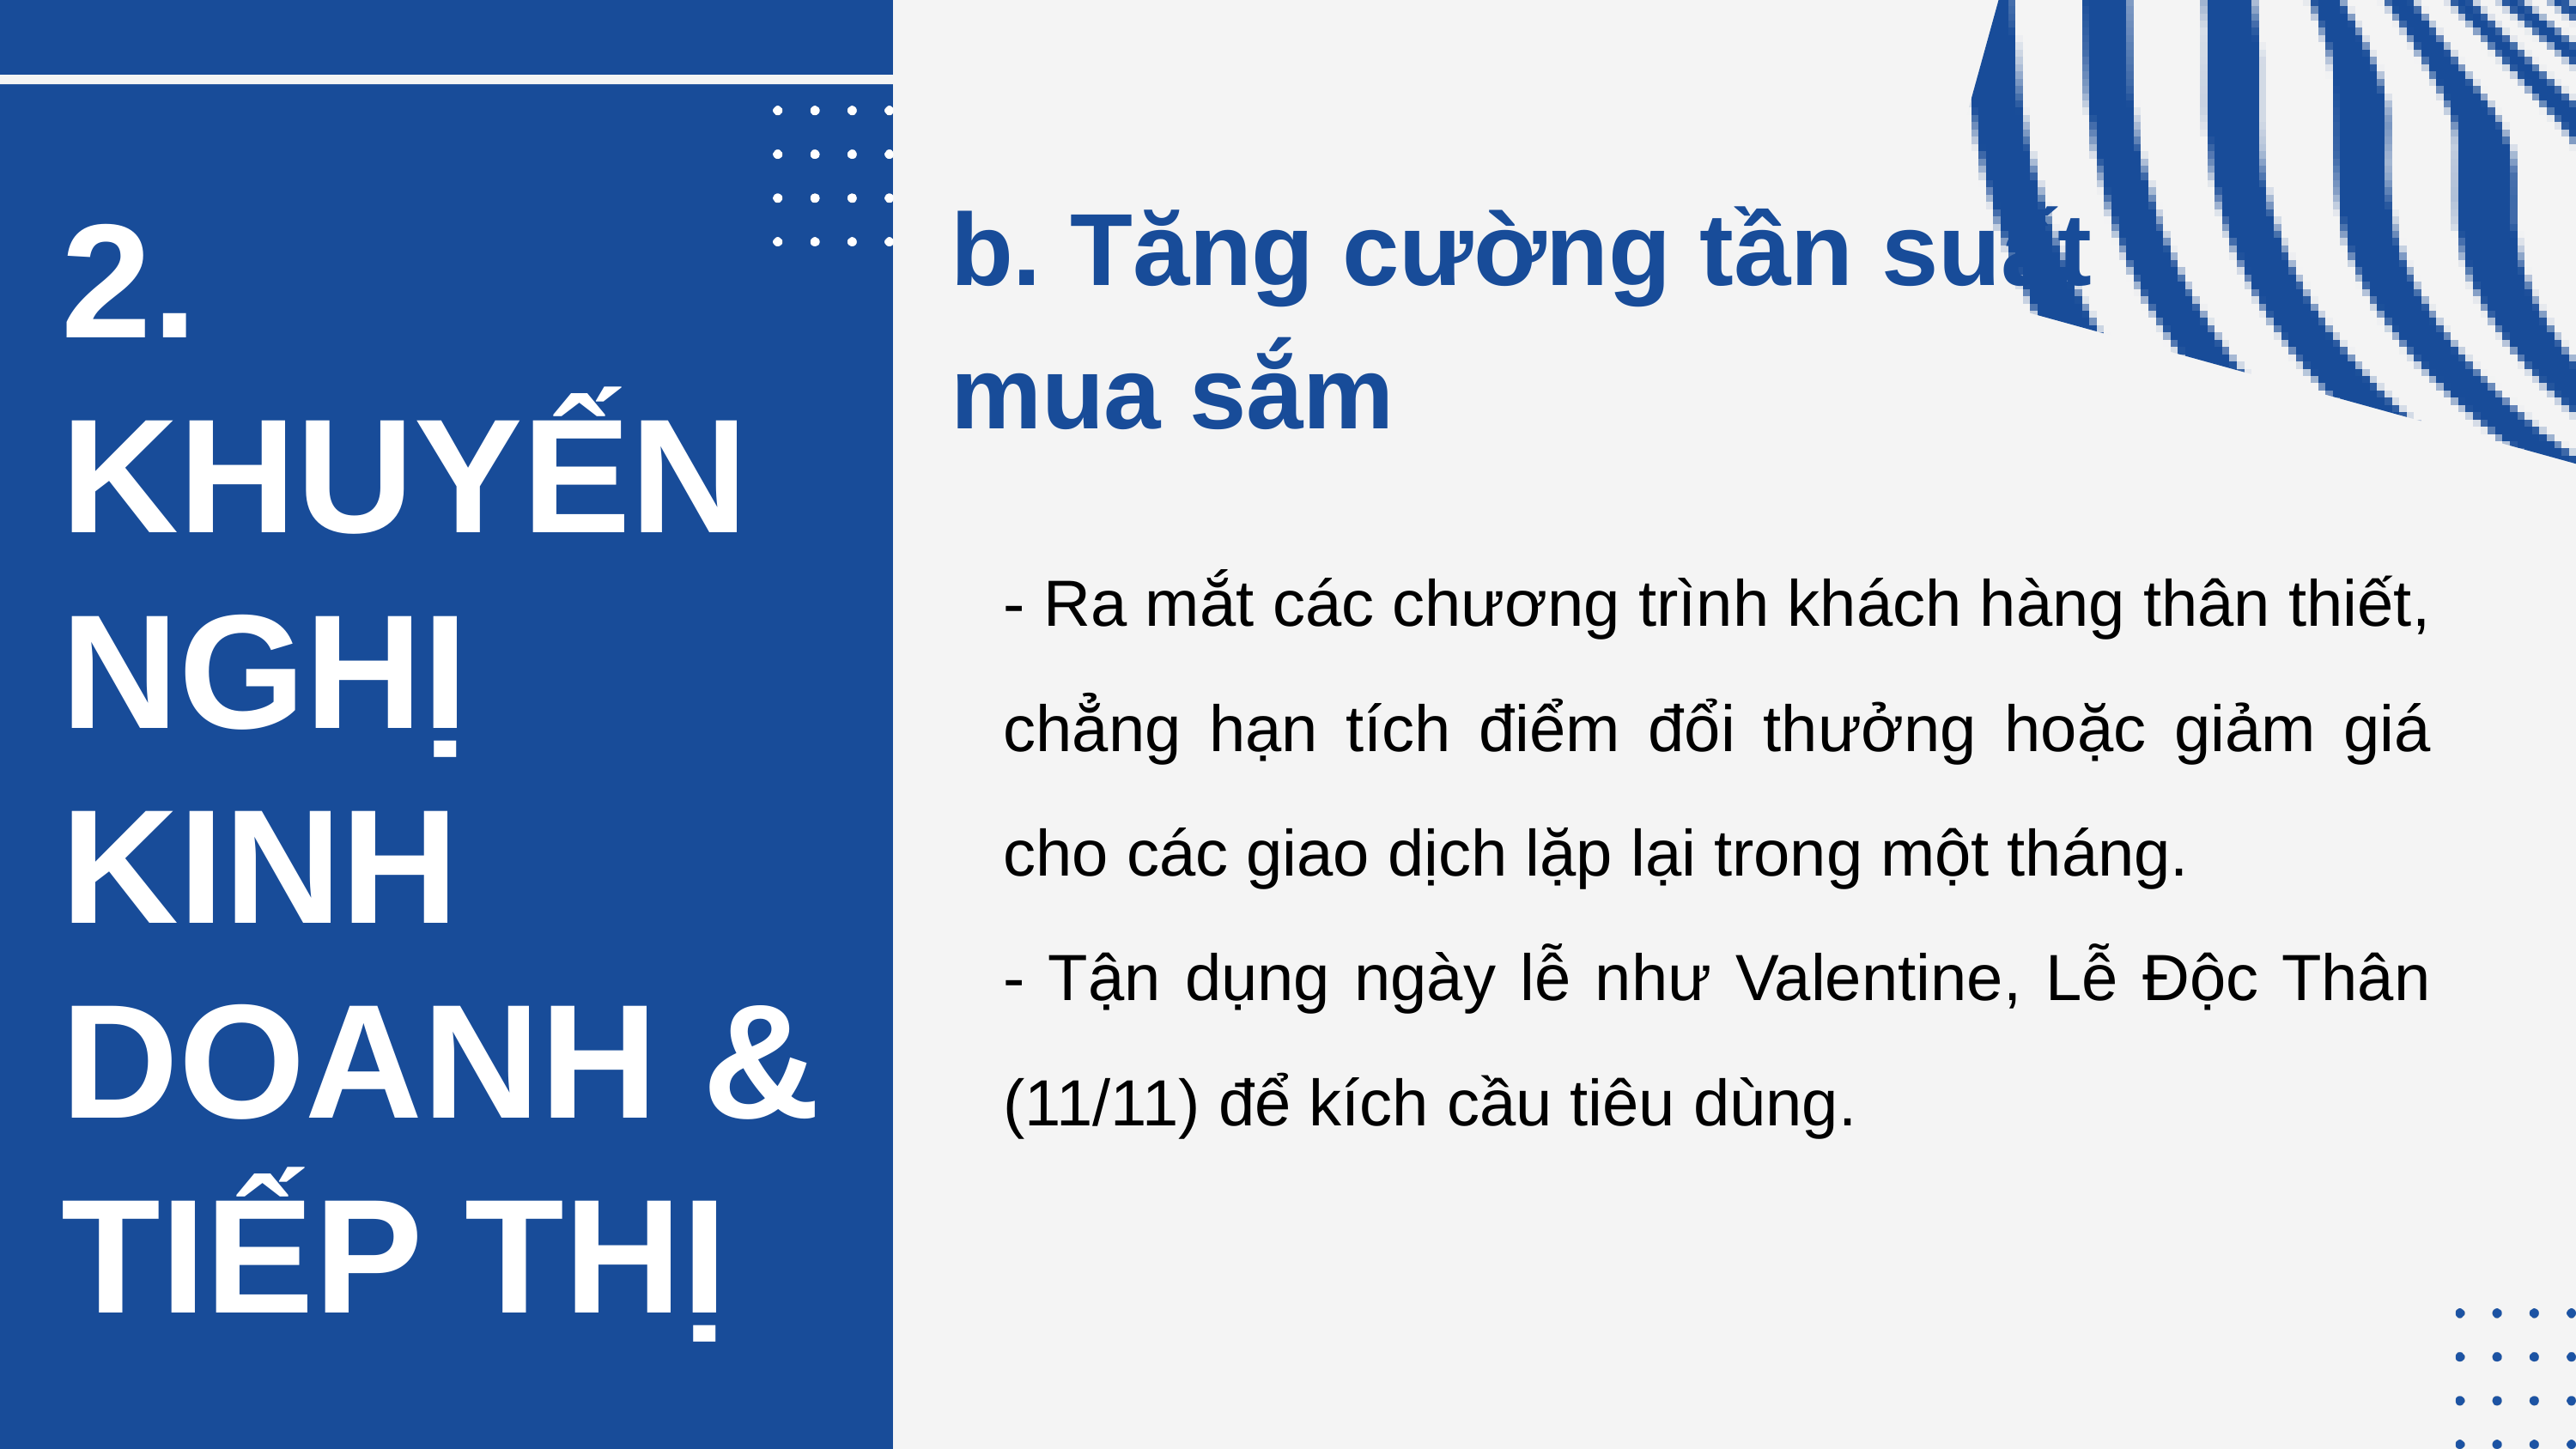

b. Tăng cường tần suất mua sắm
2. KHUYẾN NGHỊ KINH DOANH & TIẾP THỊ

- Ra mắt các chương trình khách hàng thân thiết, chẳng hạn tích điểm đổi thưởng hoặc giảm giá cho các giao dịch lặp lại trong một tháng.
- Tận dụng ngày lễ như Valentine, Lễ Độc Thân (11/11) để kích cầu tiêu dùng.